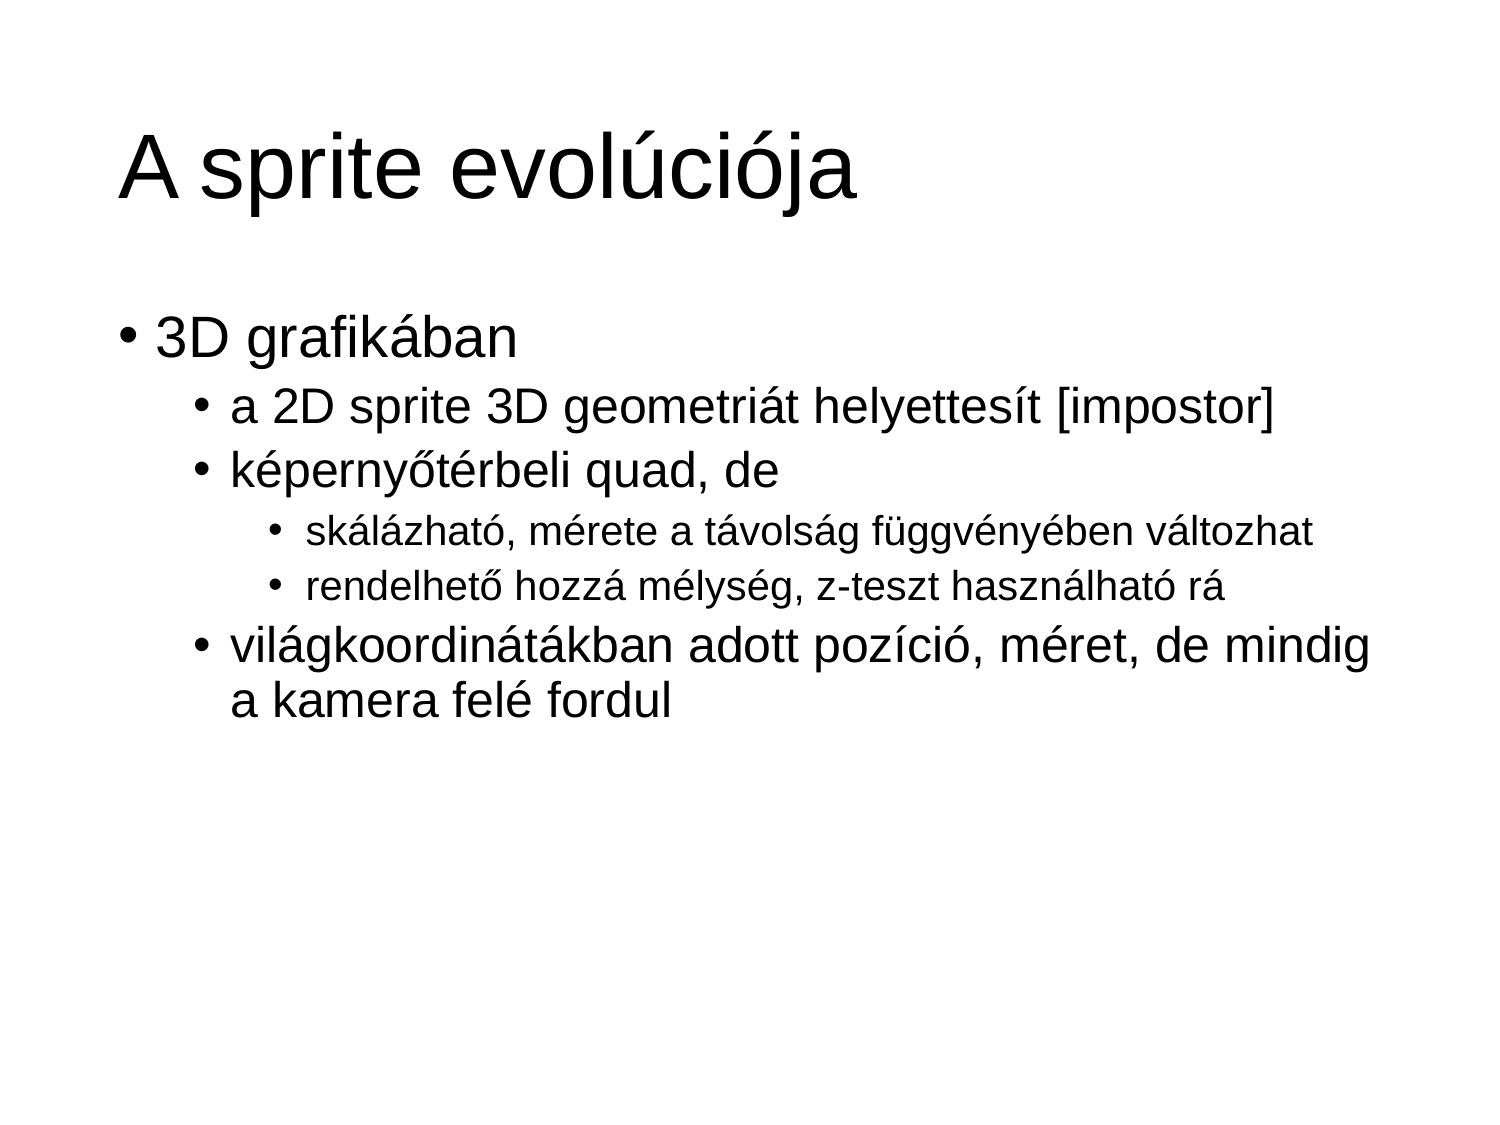

# A sprite evolúciója
3D grafikában
a 2D sprite 3D geometriát helyettesít [impostor]
képernyőtérbeli quad, de
skálázható, mérete a távolság függvényében változhat
rendelhető hozzá mélység, z-teszt használható rá
világkoordinátákban adott pozíció, méret, de mindig a kamera felé fordul